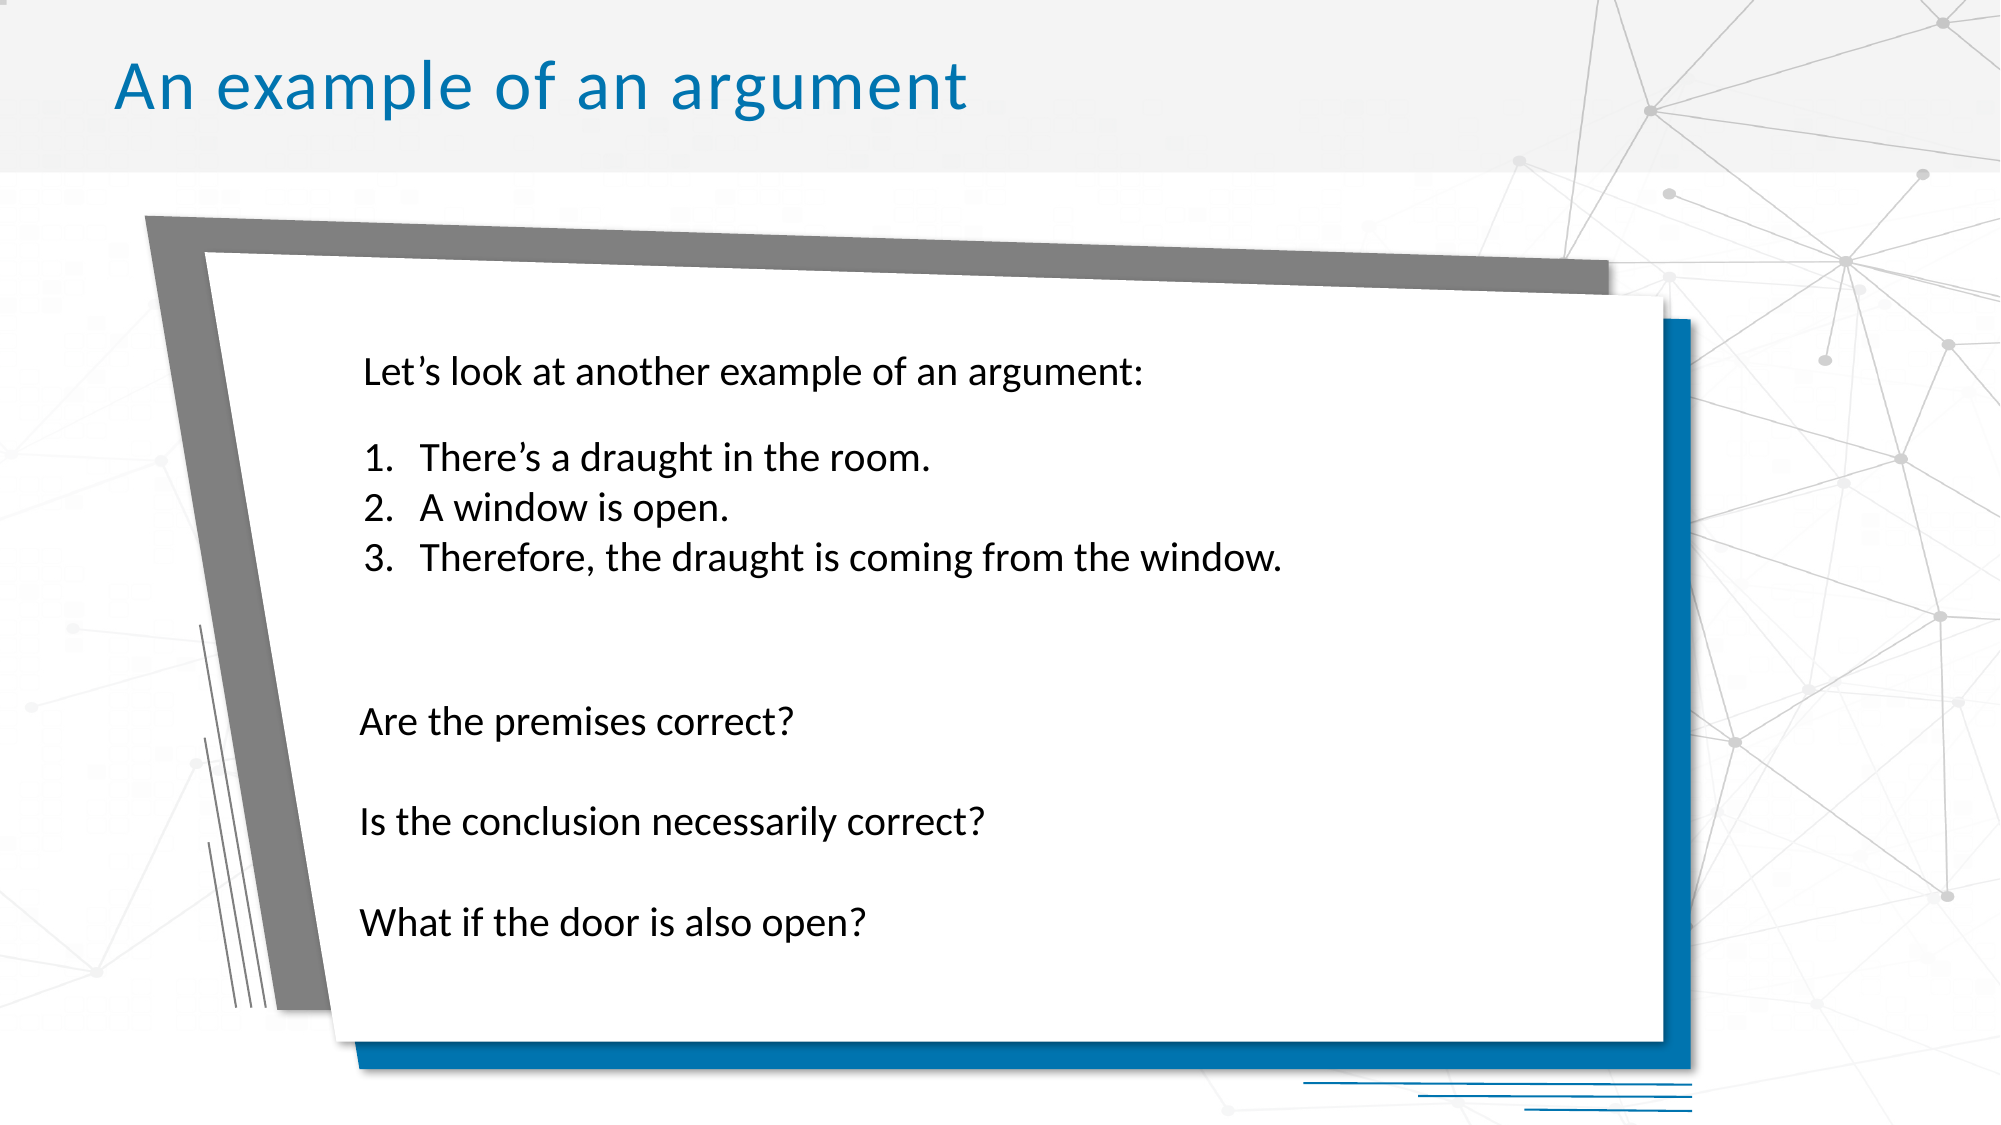

# An example of an argument

Let’s look at another example of an argument:
There’s a draught in the room.
A window is open.
Therefore, the draught is coming from the window.
Are the premises correct?

Is the conclusion necessarily correct?

What if the door is also open?